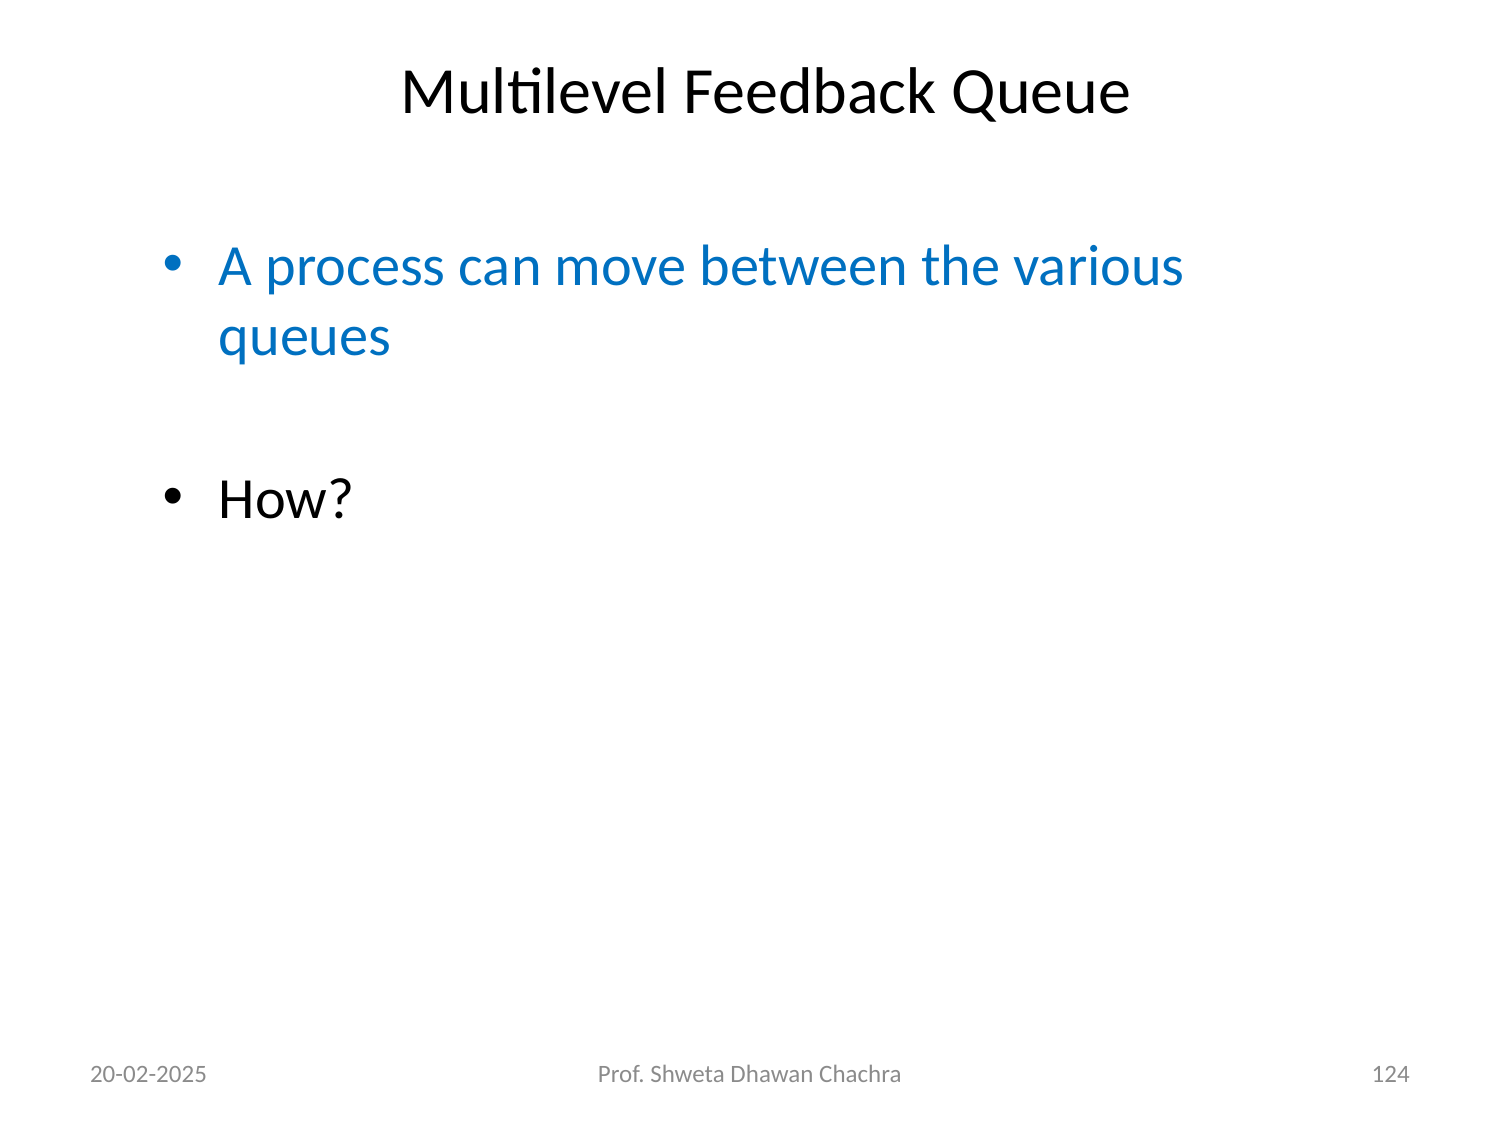

# Multilevel Feedback Queue
A process can move between the various queues

How?

20-02-2025
Prof. Shweta Dhawan Chachra
124